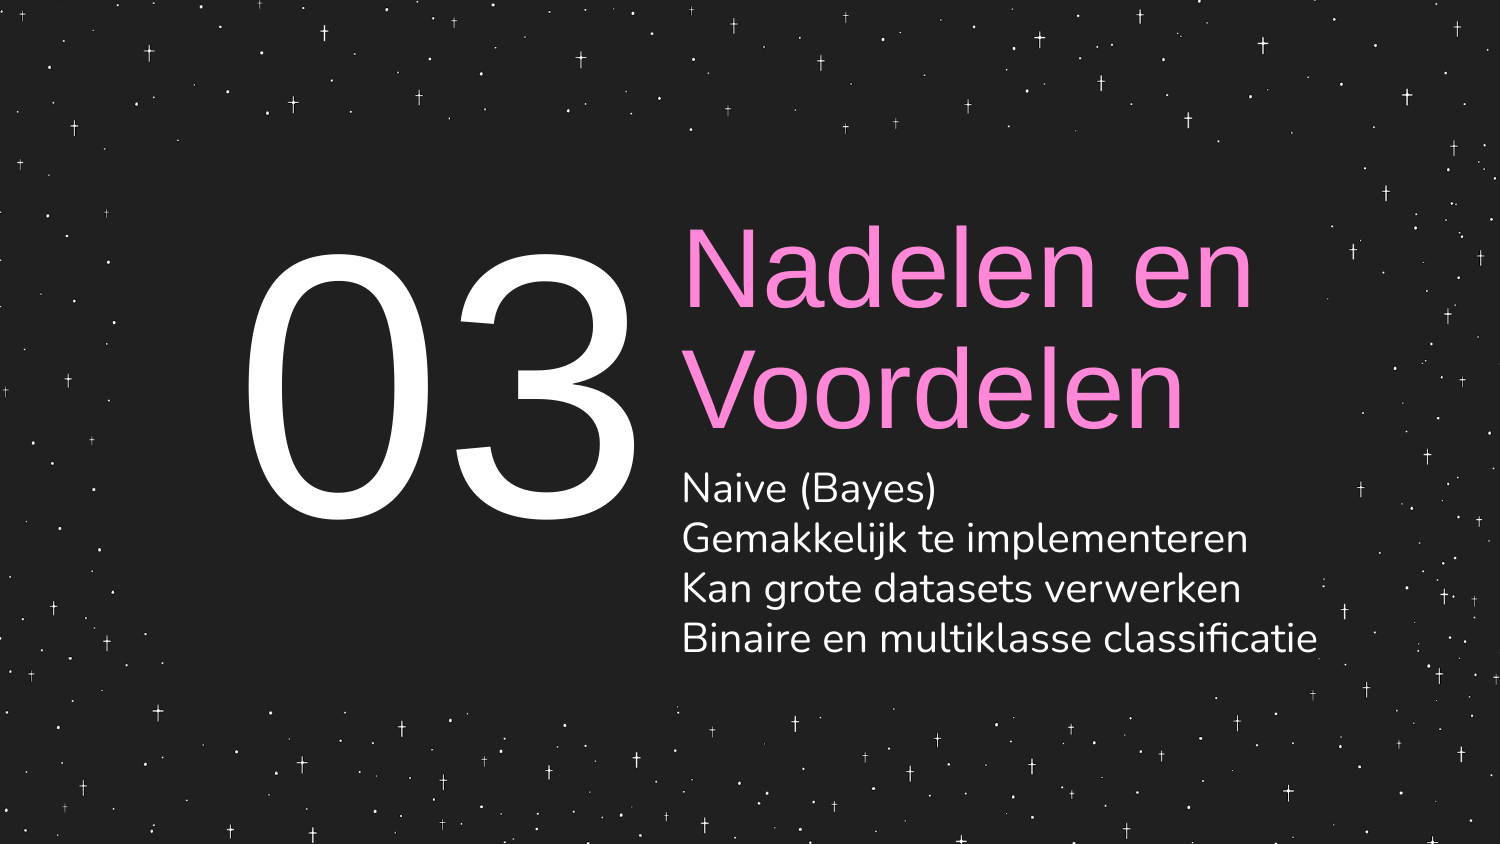

03
# Nadelen en Voordelen
Naive (Bayes)
Gemakkelijk te implementeren
Kan grote datasets verwerken
Binaire en multiklasse classificatie